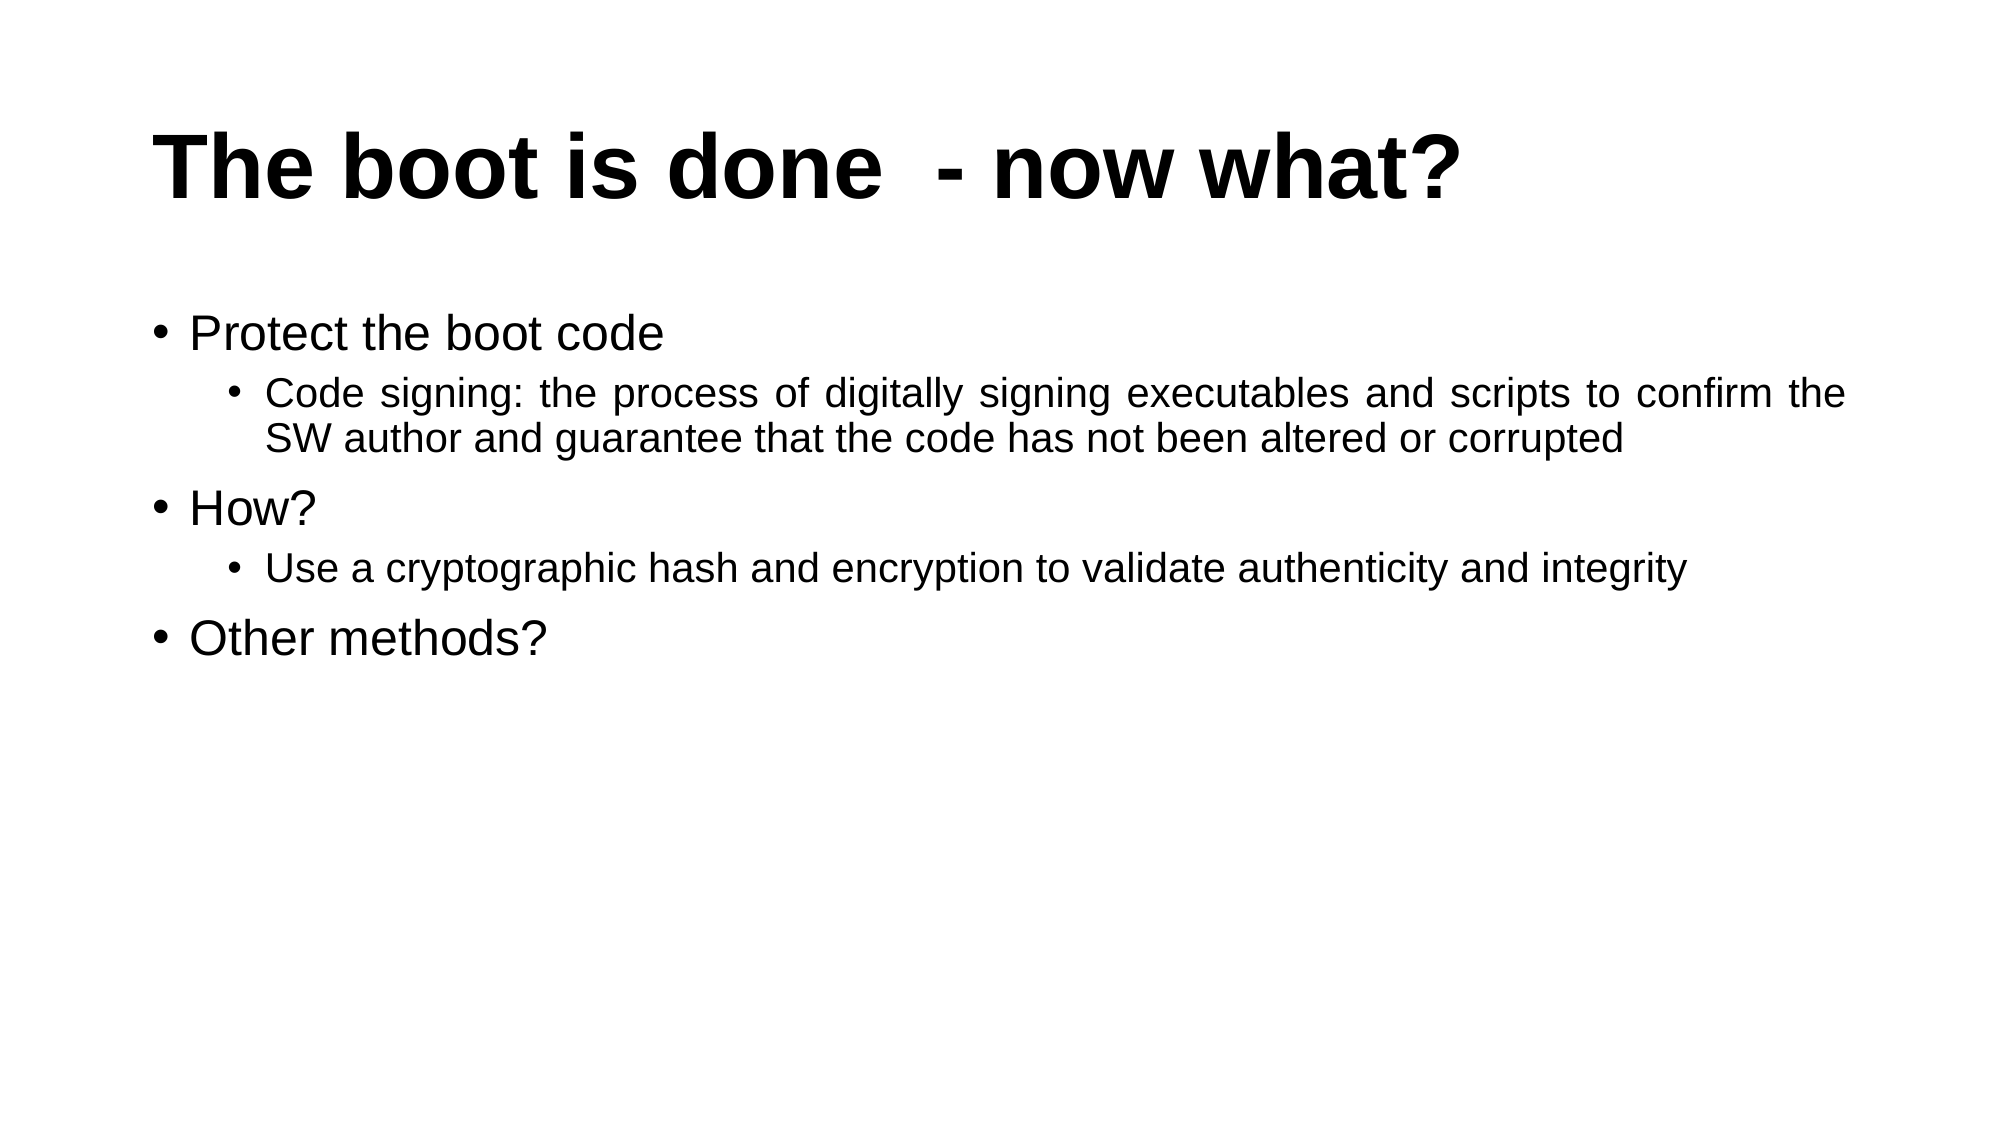

# The boot is done  - now what?
Protect the boot code
Code signing: the process of digitally signing executables and scripts to confirm the SW author and guarantee that the code has not been altered or corrupted
How?
Use a cryptographic hash and encryption to validate authenticity and integrity
Other methods?